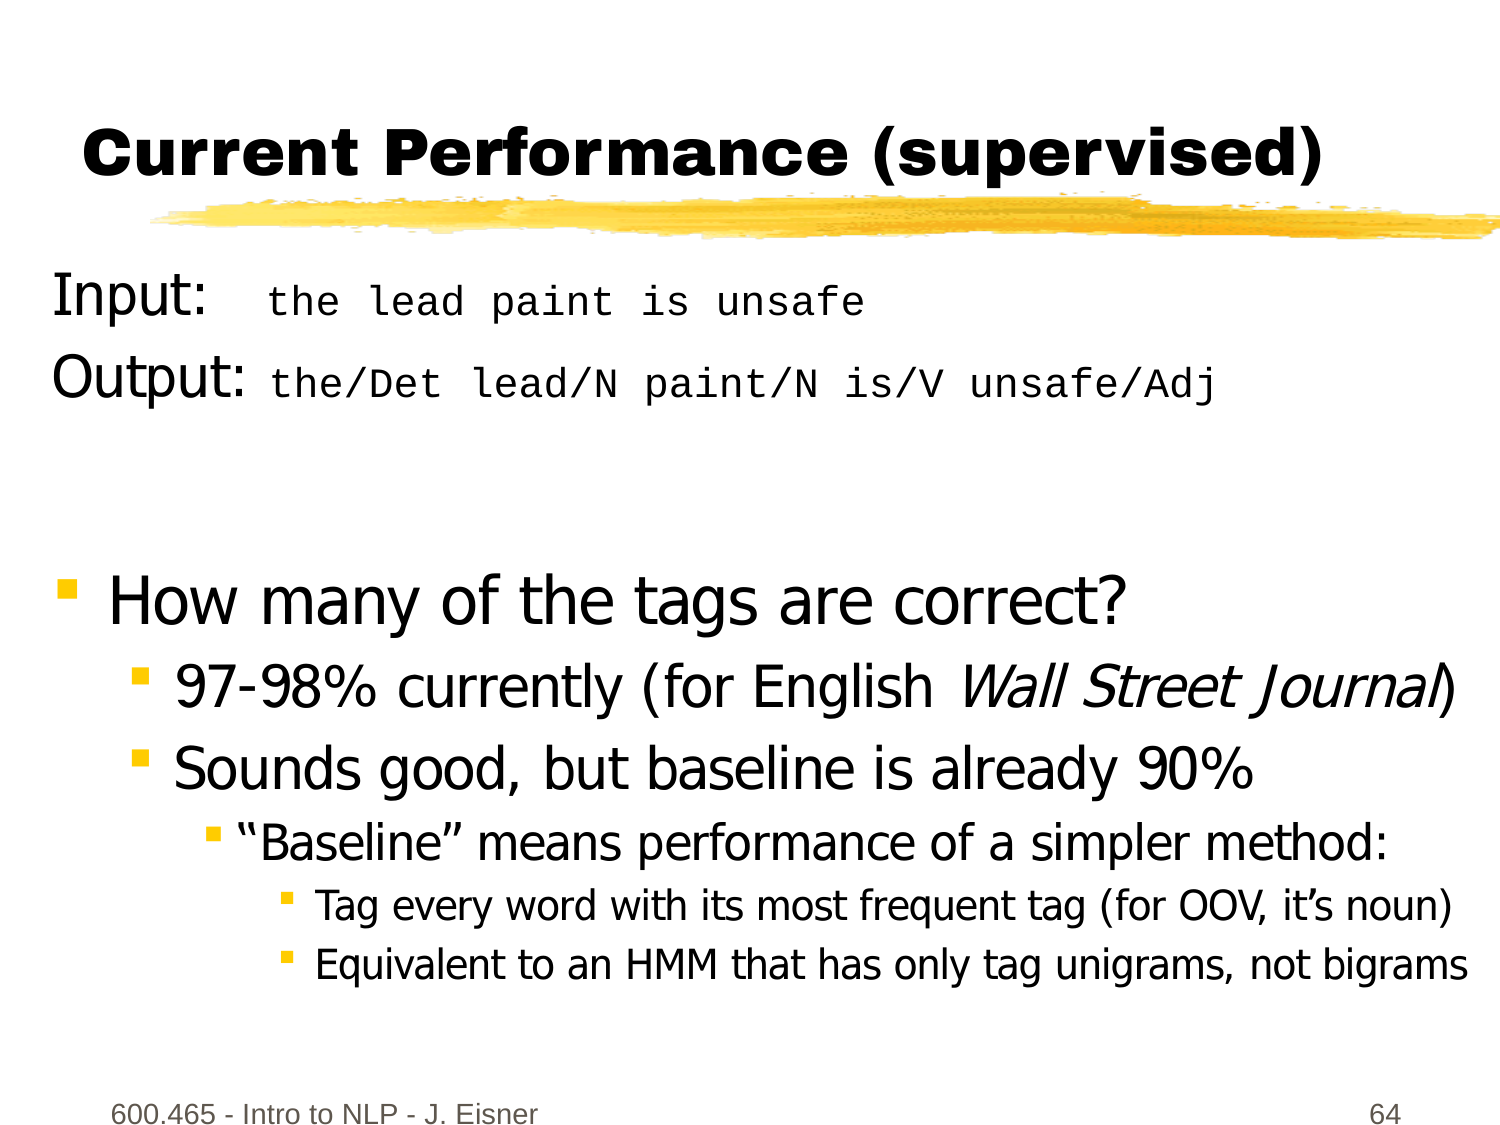

# Current Performance (supervised)
Input:   the lead paint is unsafe
Output: the/Det lead/N paint/N is/V unsafe/Adj

How many of the tags are correct?
97-98% currently (for English Wall Street Journal)
Sounds good, but baseline is already 90%
“Baseline” means performance of a simpler method:
Tag every word with its most frequent tag (for OOV, it’s noun)
Equivalent to an HMM that has only tag unigrams, not bigrams
600.465 - Intro to NLP - J. Eisner
64